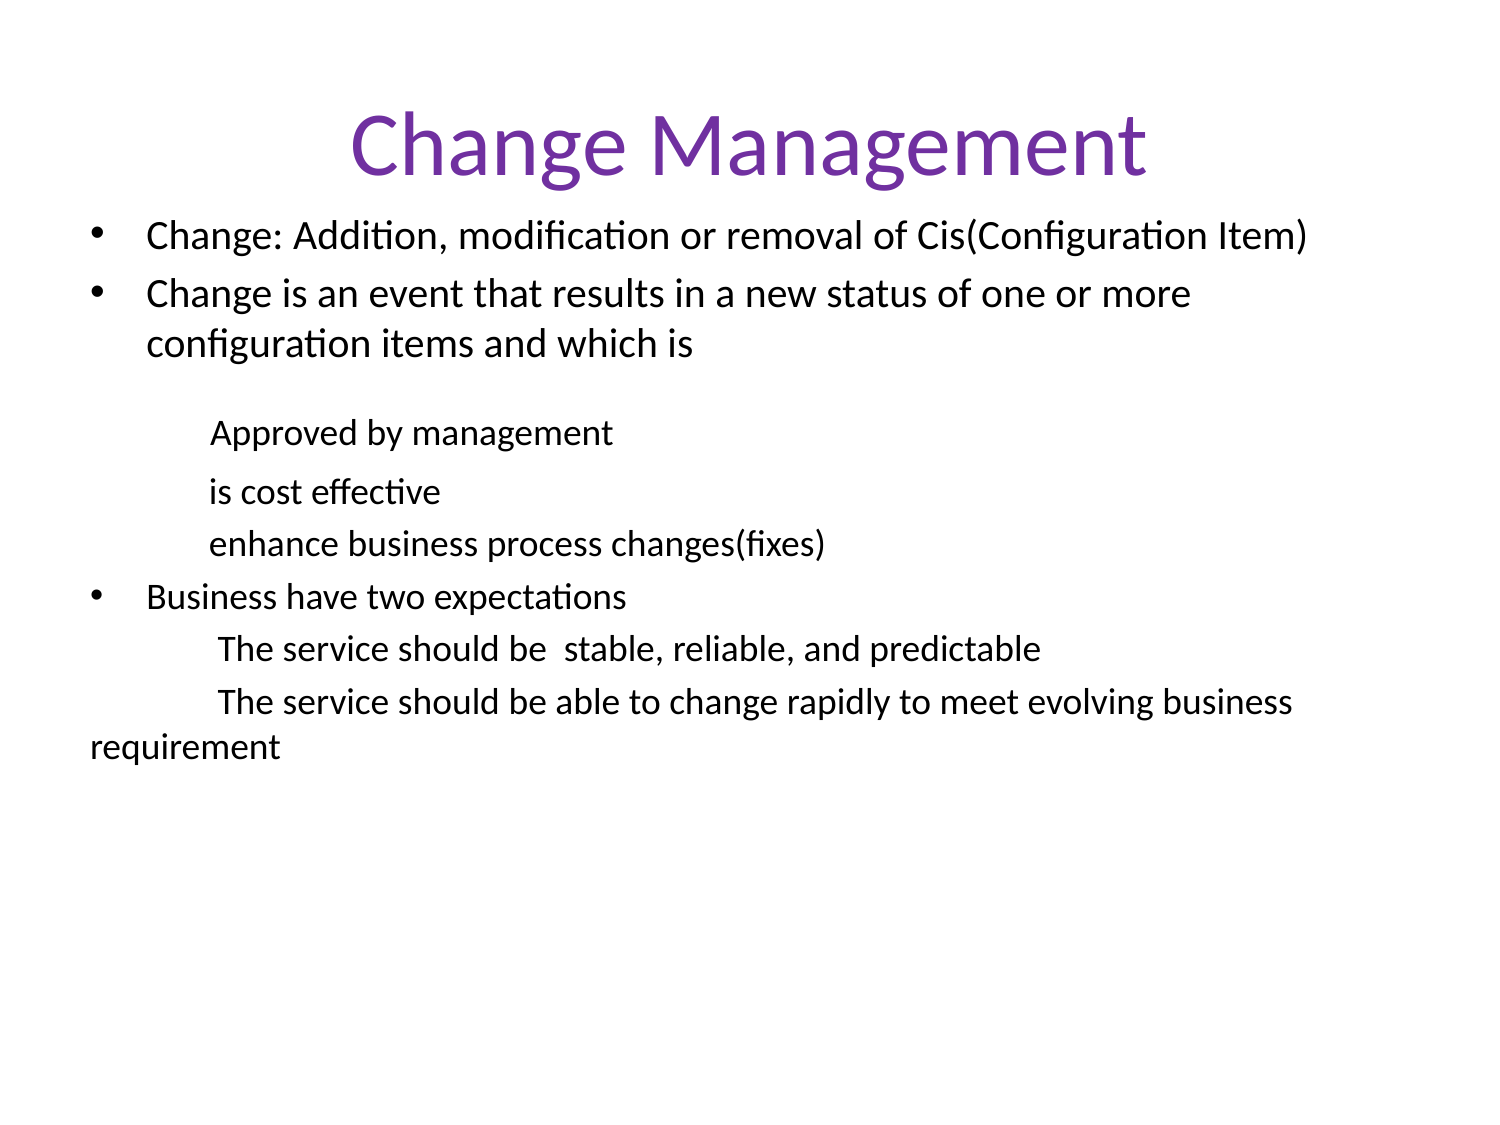

# Change Management
Change: Addition, modification or removal of Cis(Configuration Item)
Change is an event that results in a new status of one or more configuration items and which is
        Approved by management
              is cost effective
              enhance business process changes(fixes)
Business have two expectations
               The service should be  stable, reliable, and predictable
               The service should be able to change rapidly to meet evolving business      requirement